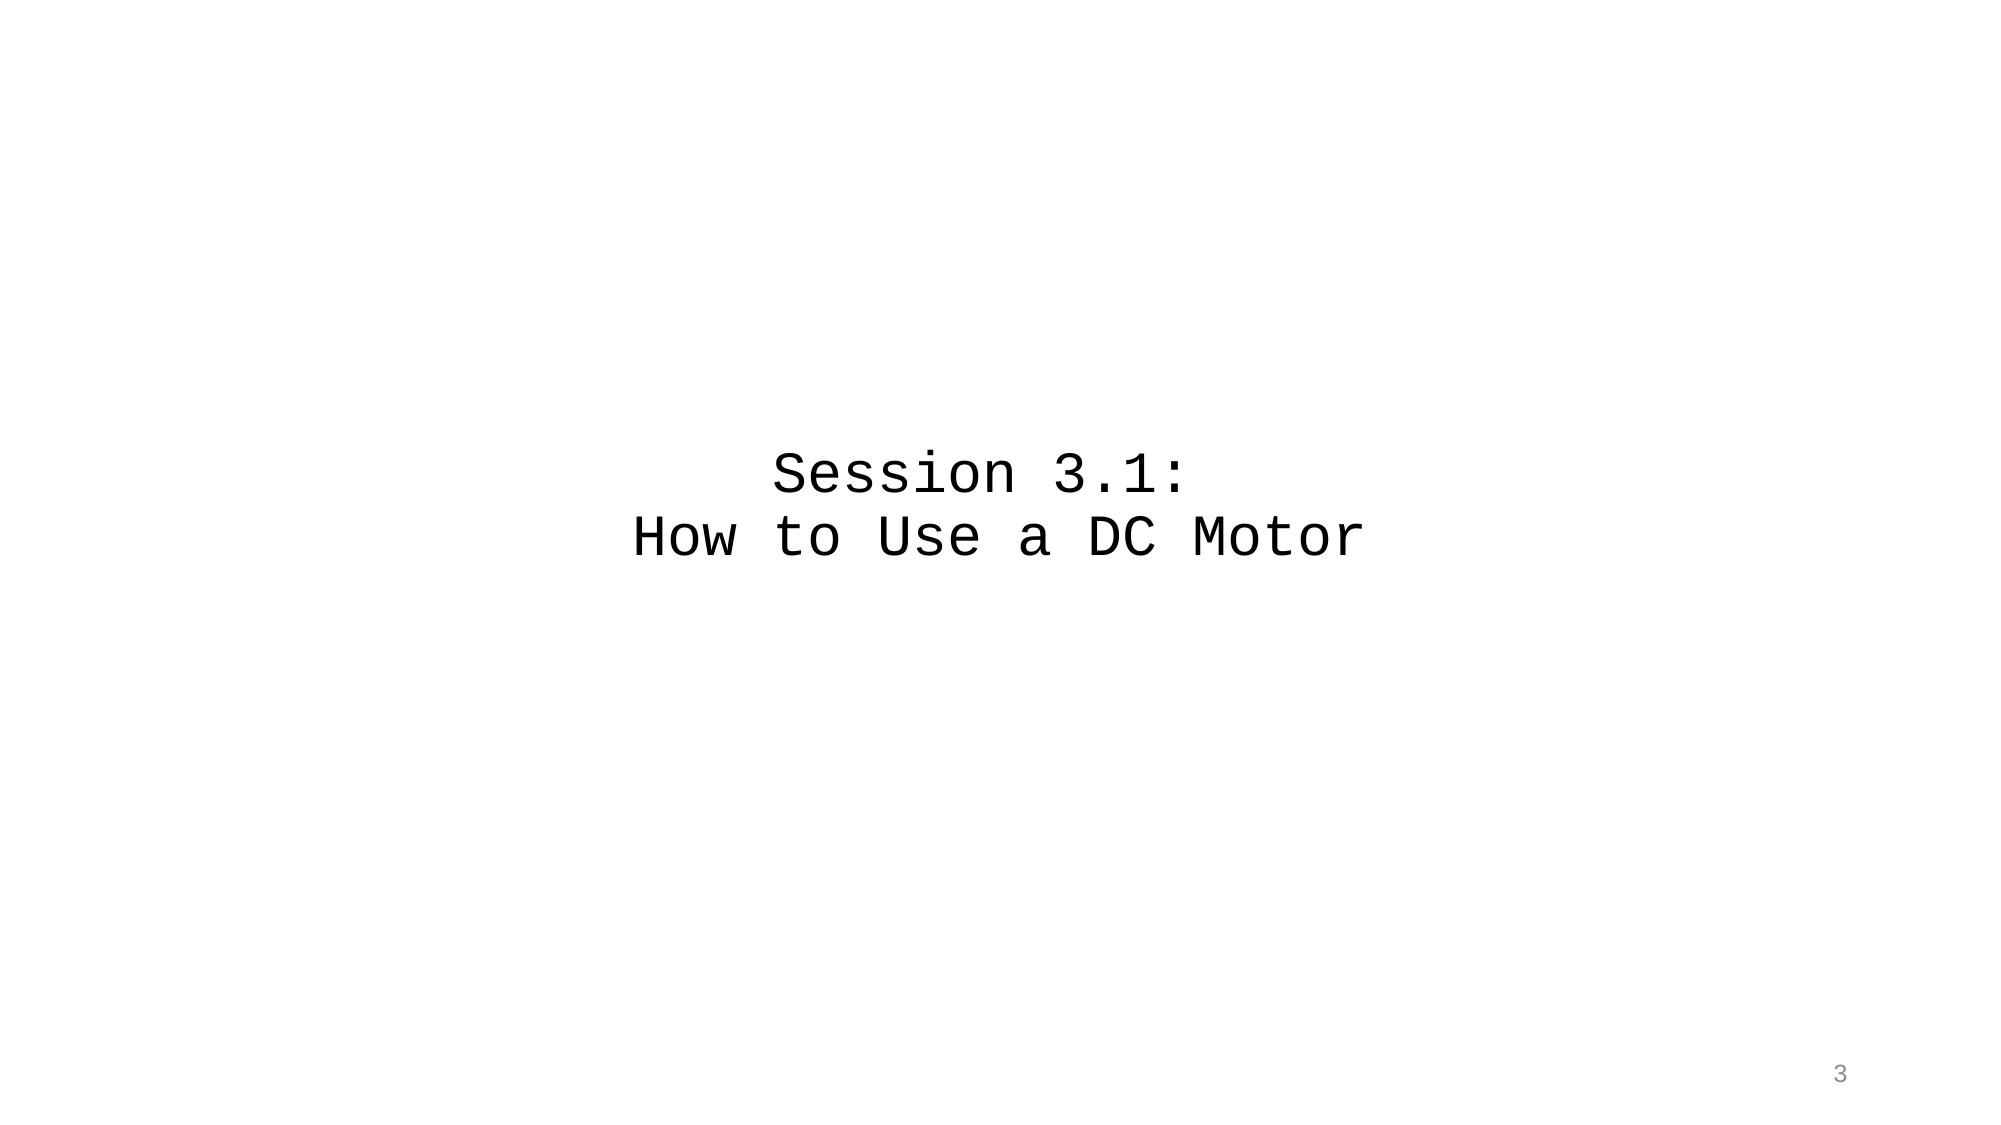

# Session 3.1: How to Use a DC Motor

3